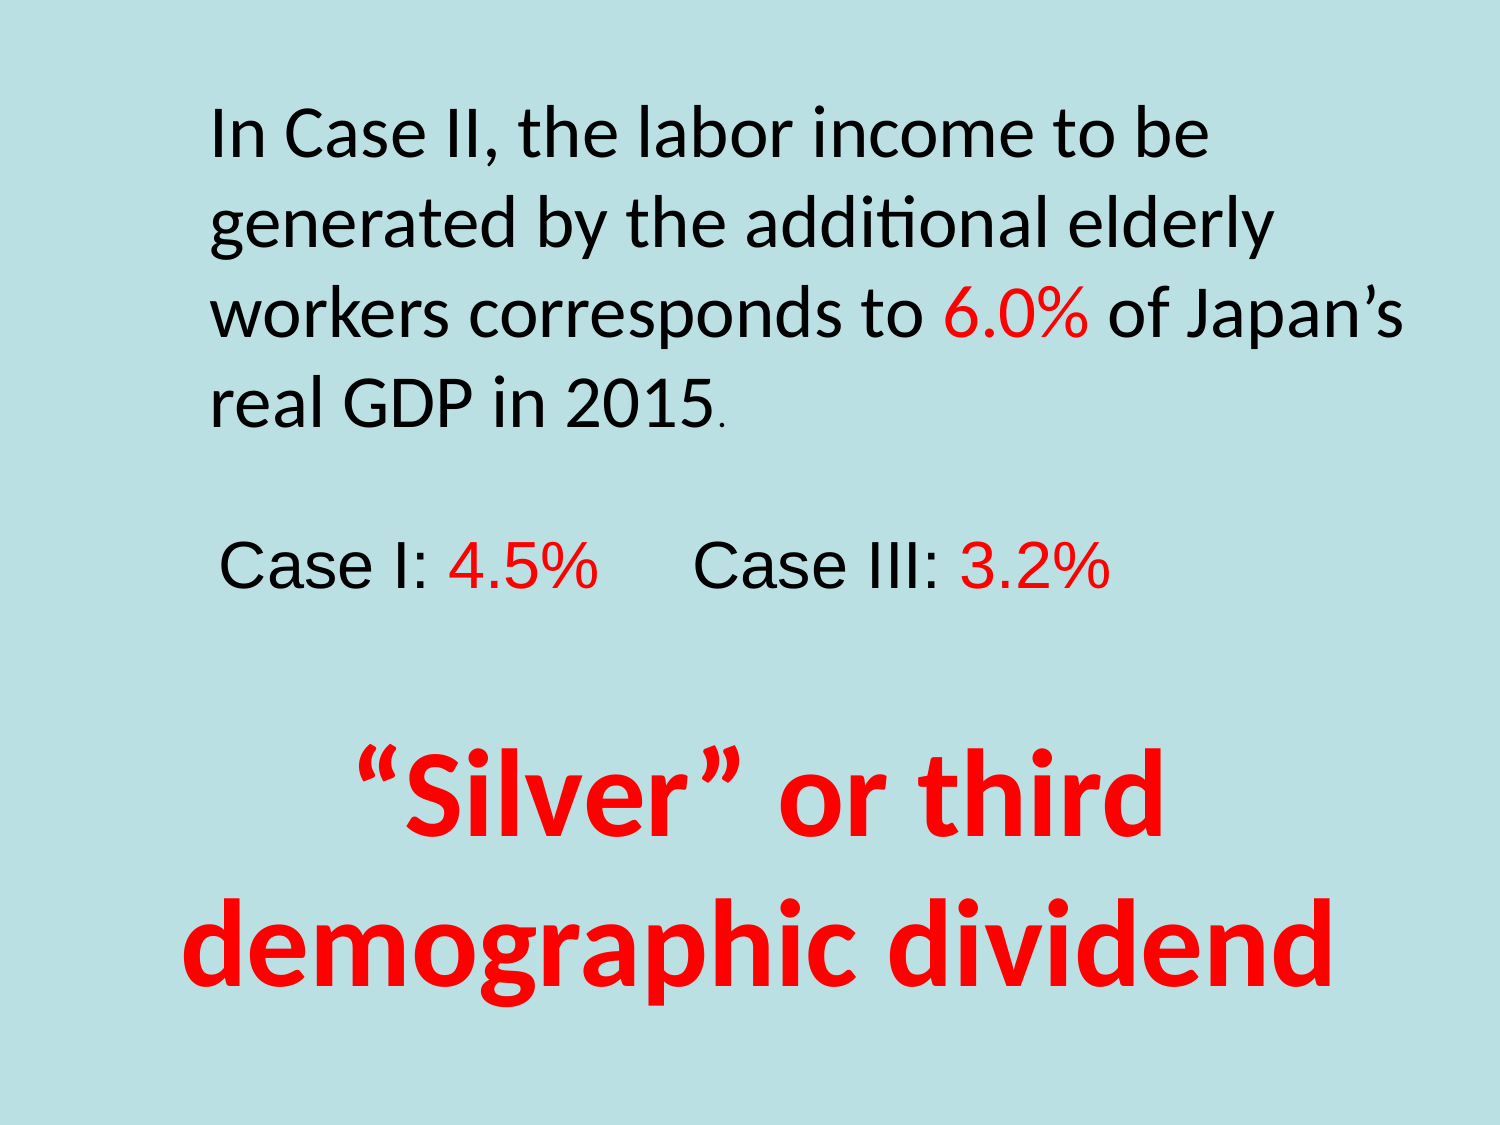

In Case II, the labor income to be generated by the additional elderly workers corresponds to 6.0% of Japan’s real GDP in 2015.
Case I: 4.5%     Case III: 3.2%
“Silver” or third
demographic dividend